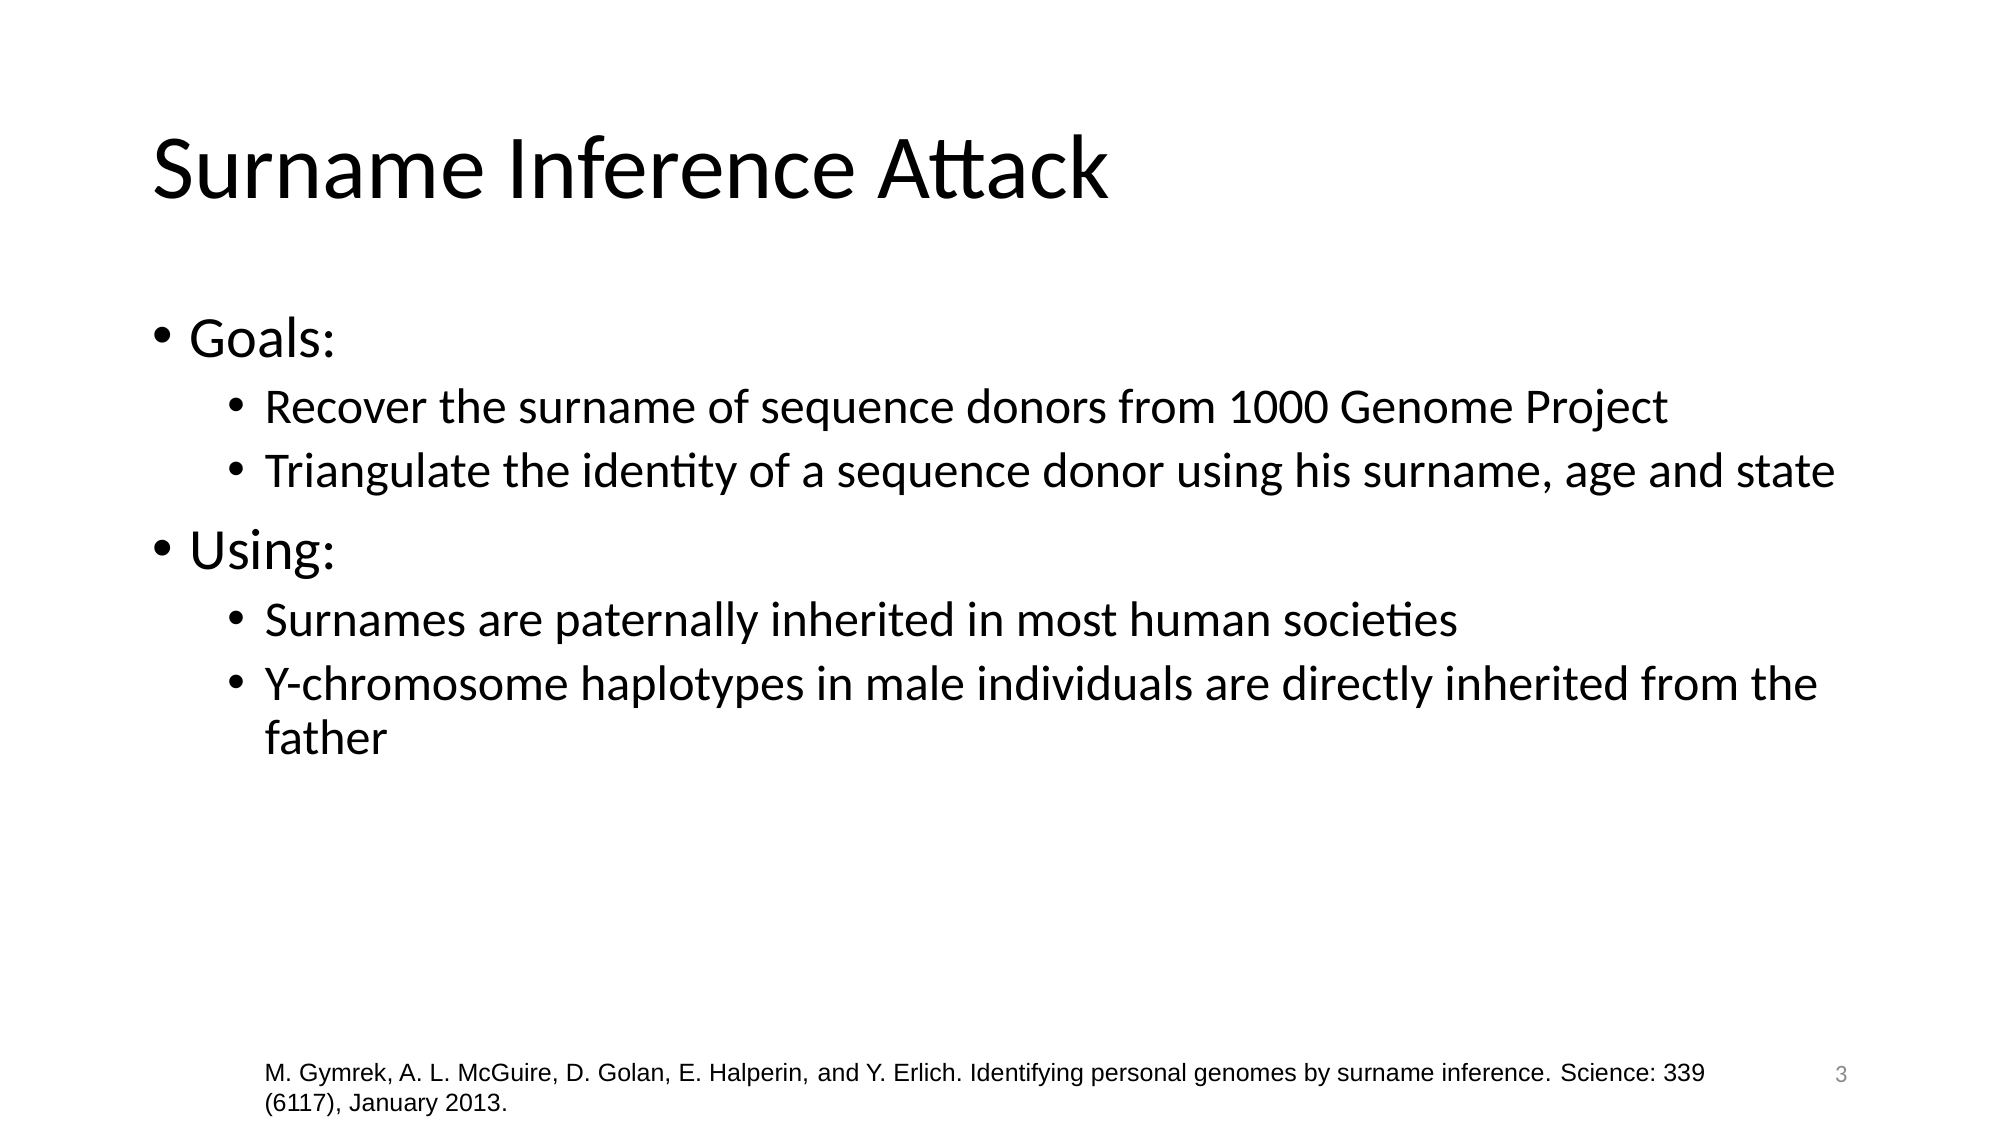

# Surname Inference Attack
Goals:
Recover the surname of sequence donors from 1000 Genome Project
Triangulate the identity of a sequence donor using his surname, age and state
Using:
Surnames are paternally inherited in most human societies
Y-chromosome haplotypes in male individuals are directly inherited from the father
3
M. Gymrek, A. L. McGuire, D. Golan, E. Halperin, and Y. Erlich. Identifying personal genomes by surname inference. Science: 339 (6117), January 2013.